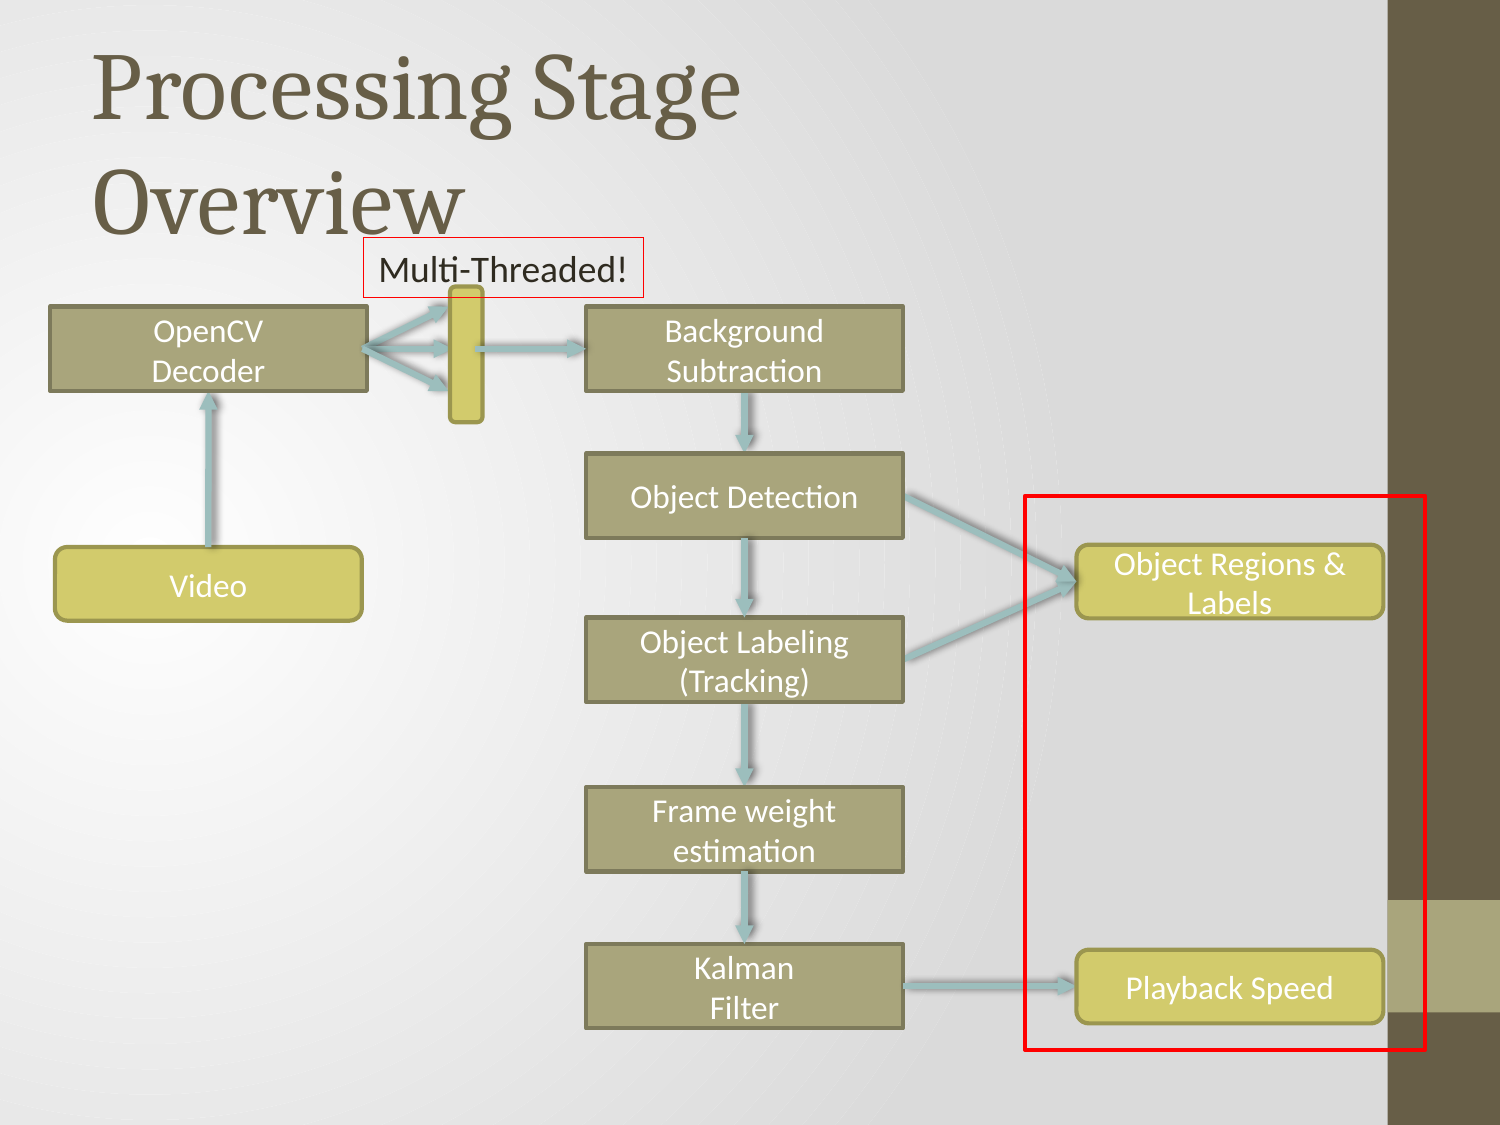

# Processing Stage Overview
Multi-Threaded!

OpenCV
Decoder
Background
Subtraction
Object Detection

Object Regions & Labels
Object Labeling
(Tracking)
Video
Frame weight
estimation
Kalman
Filter
Playback Speed